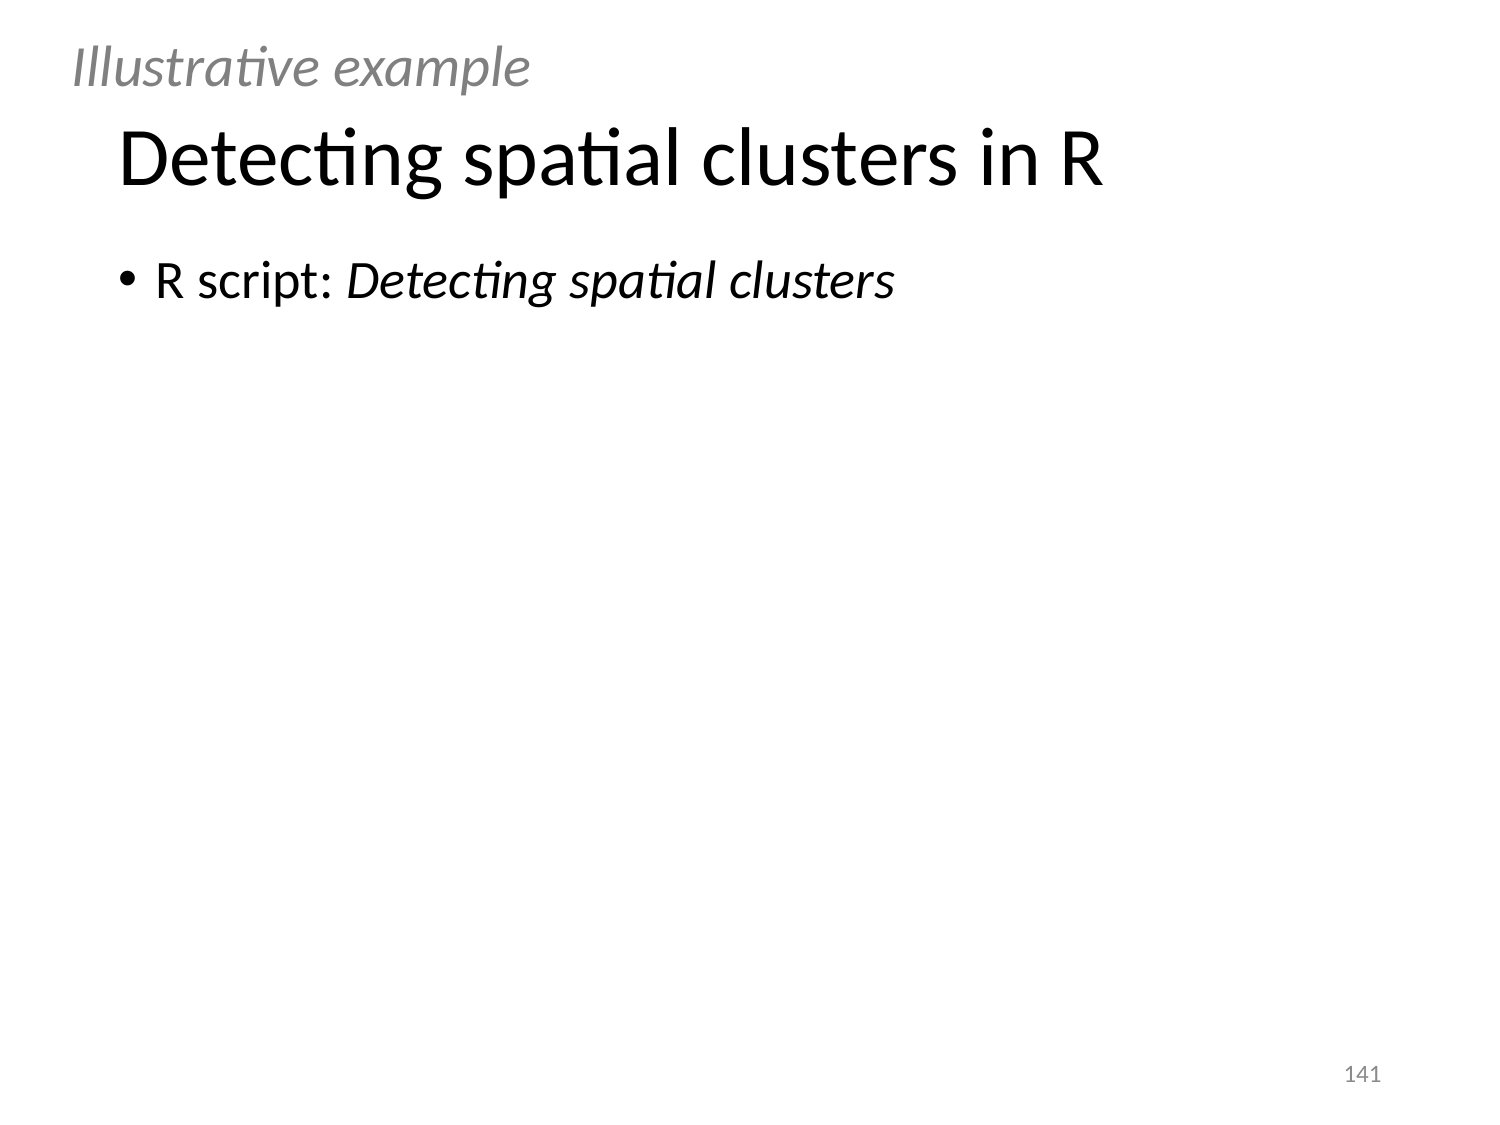

Illustrative example
# Detecting spatial clusters in R
R script: Detecting spatial clusters
141